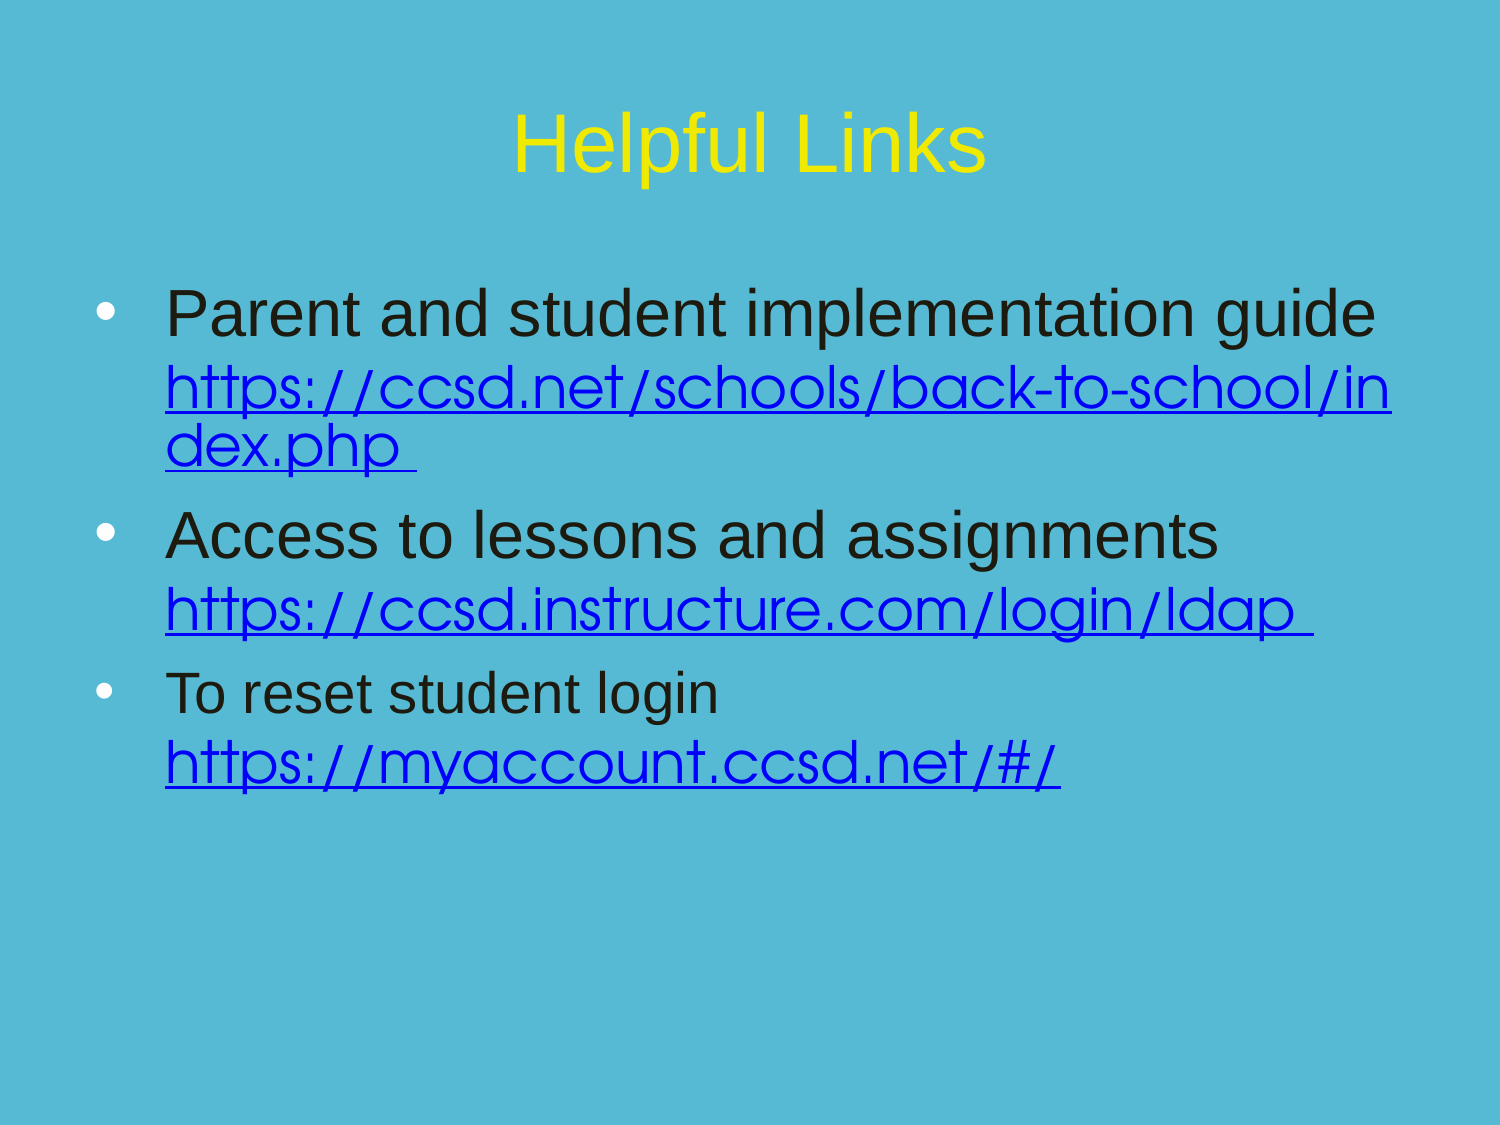

# Helpful Links
Parent and student implementation guide https://ccsd.net/schools/back-to-school/index.php
Access to lessons and assignments https://ccsd.instructure.com/login/ldap
To reset student login https://myaccount.ccsd.net/#/